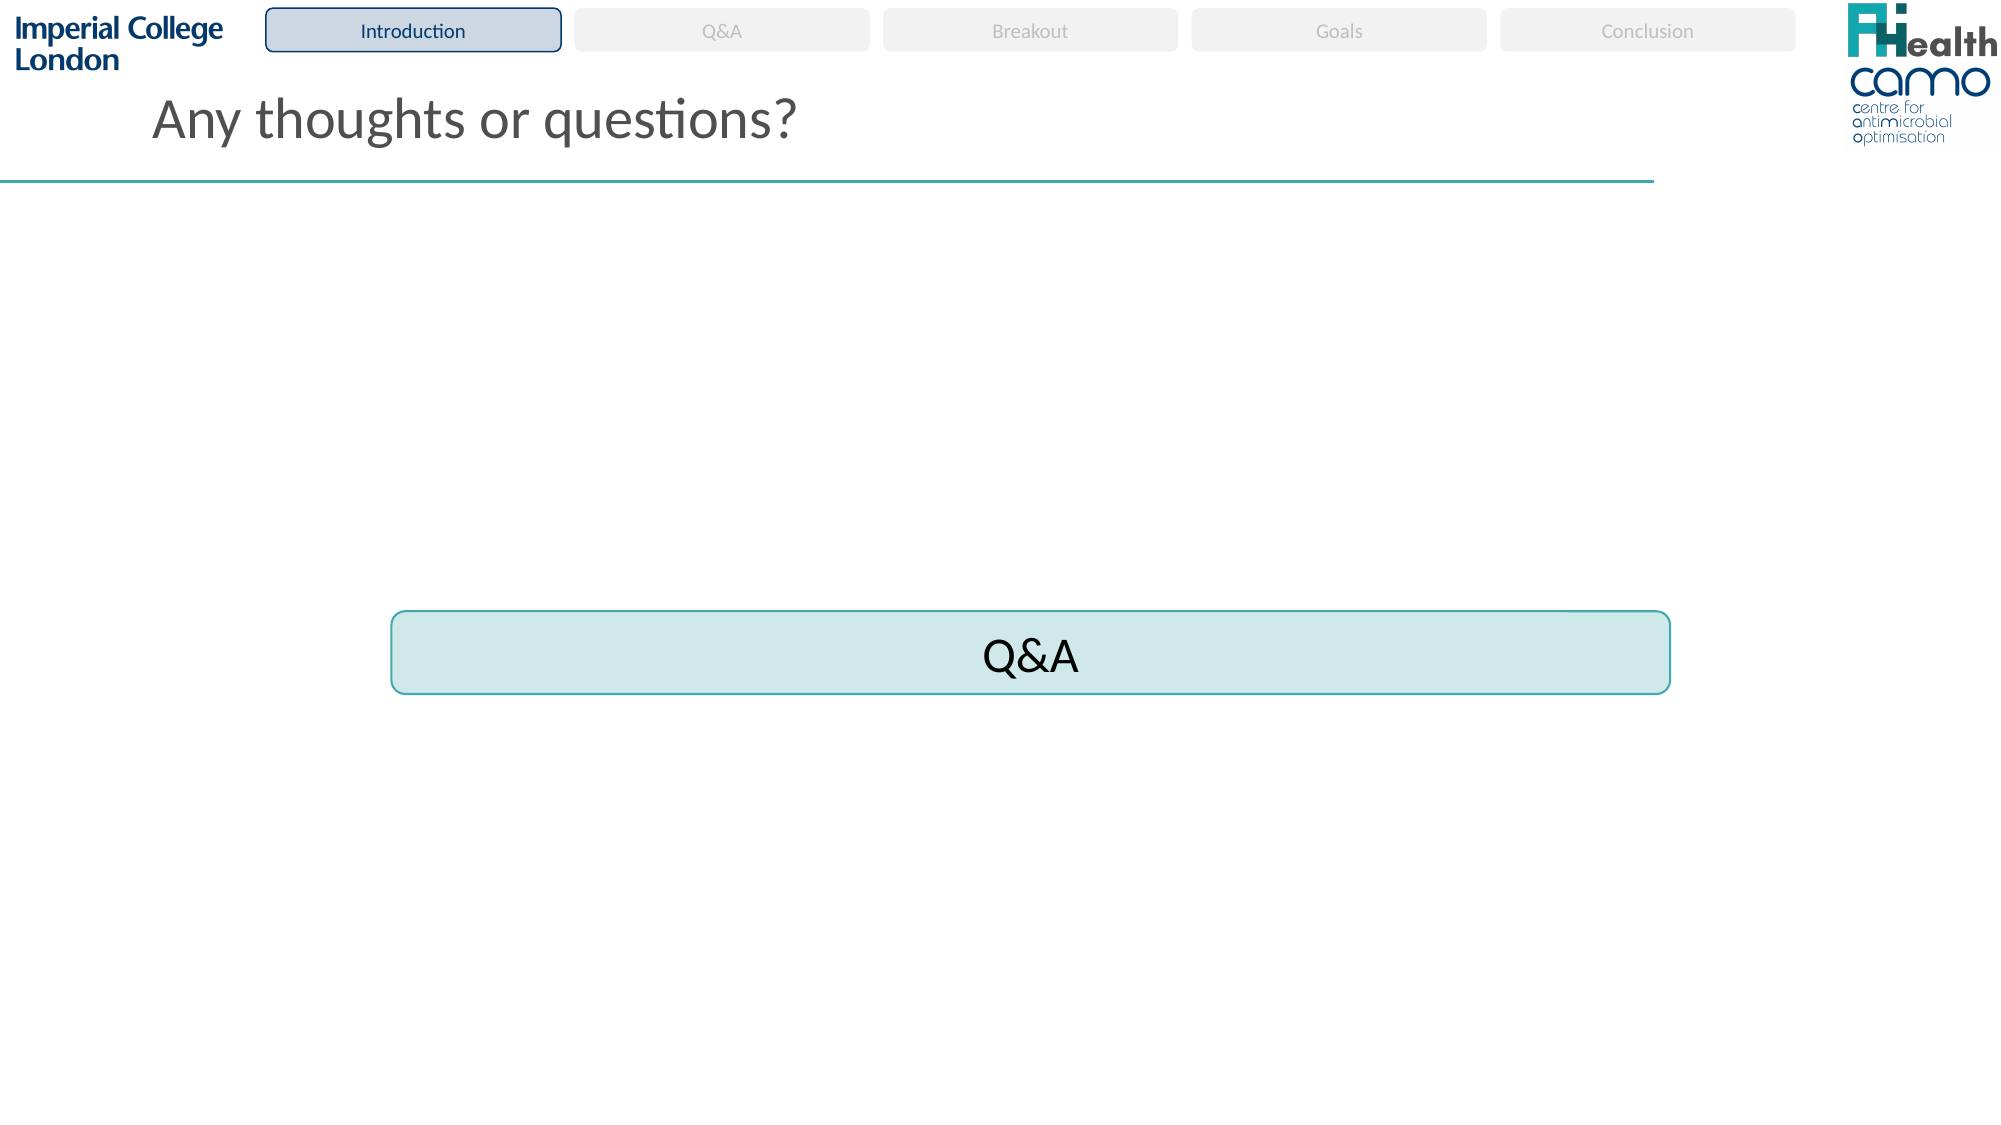

Introduction
Q&A
Breakout
Goals
Conclusion
# Any thoughts or questions?

Q&A